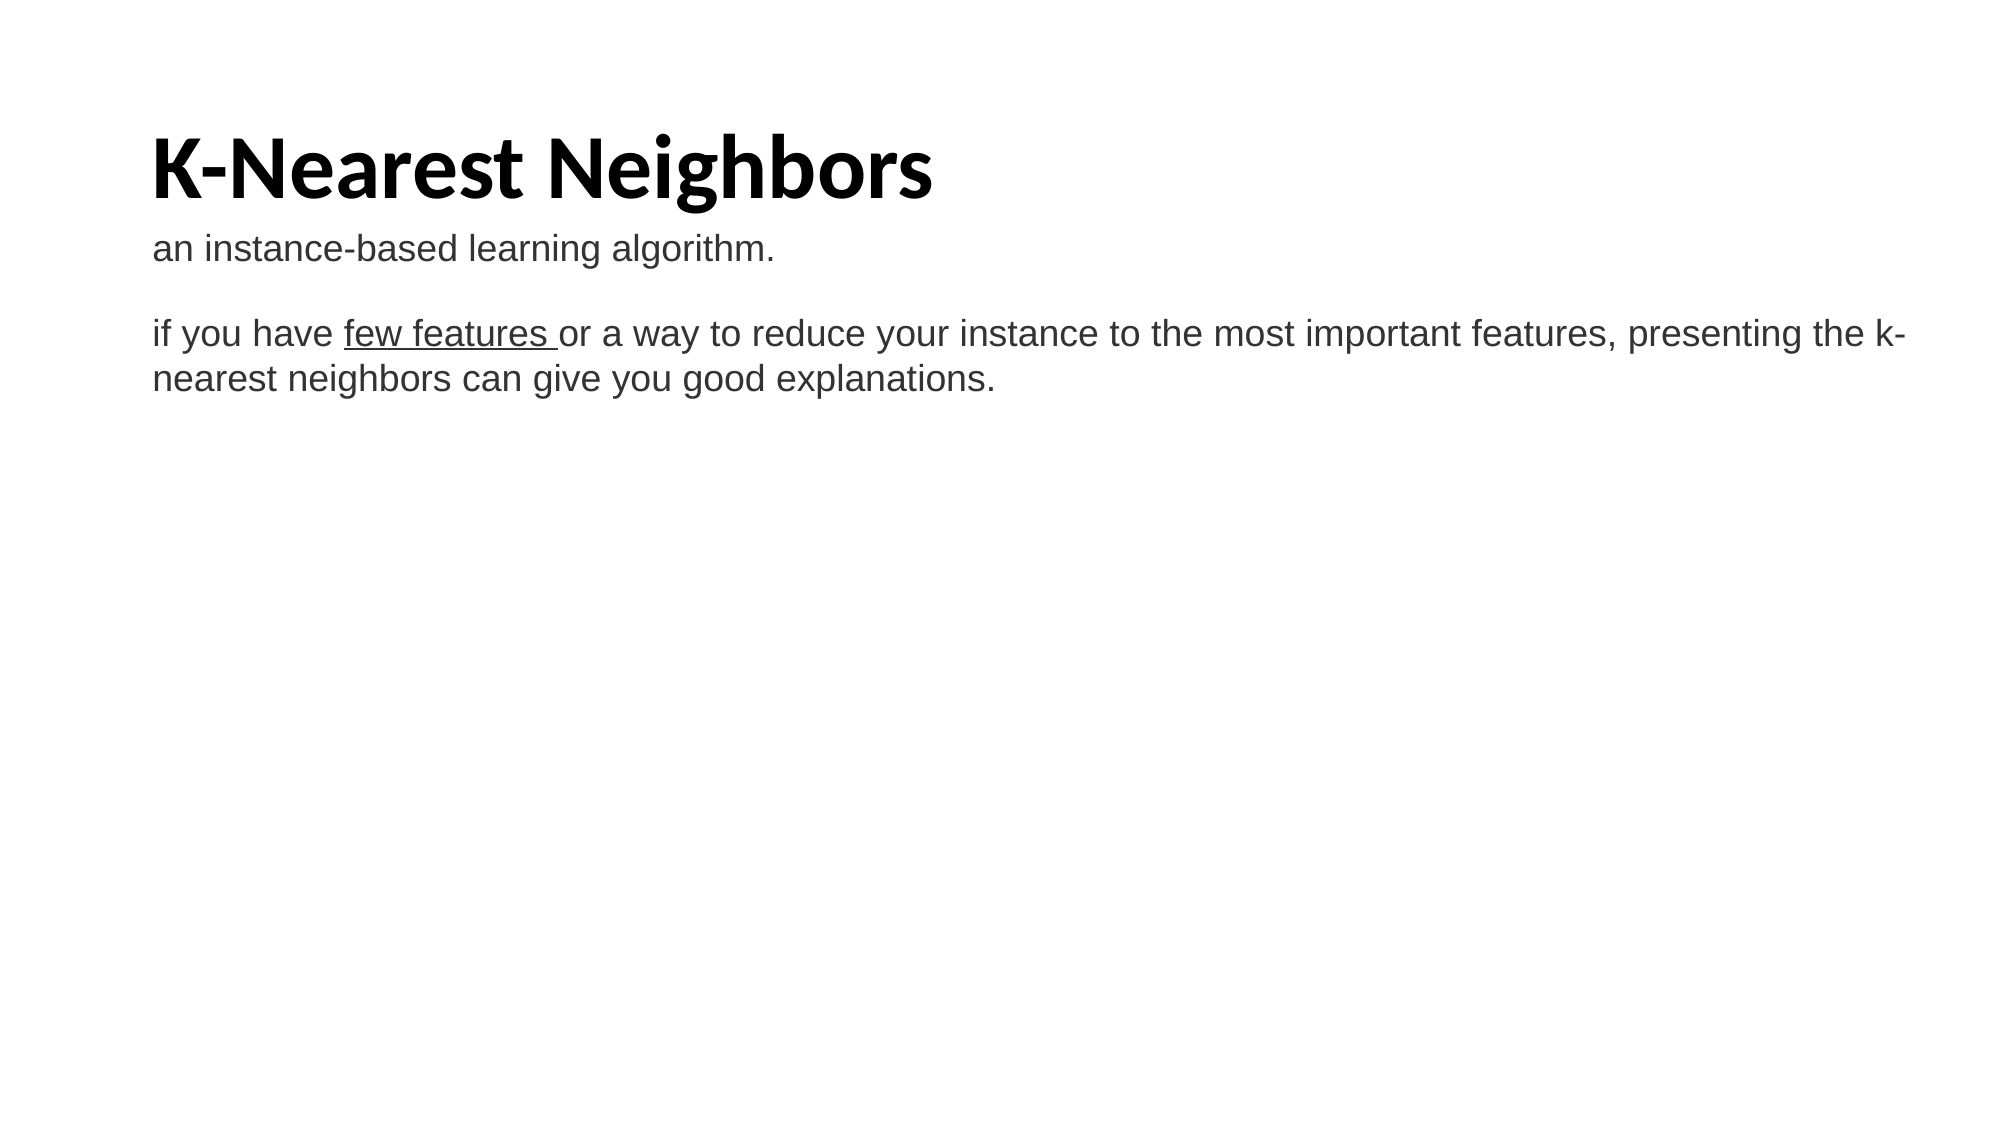

# K-Nearest Neighbors
an instance-based learning algorithm.
if you have few features or a way to reduce your instance to the most important features, presenting the k-nearest neighbors can give you good explanations.